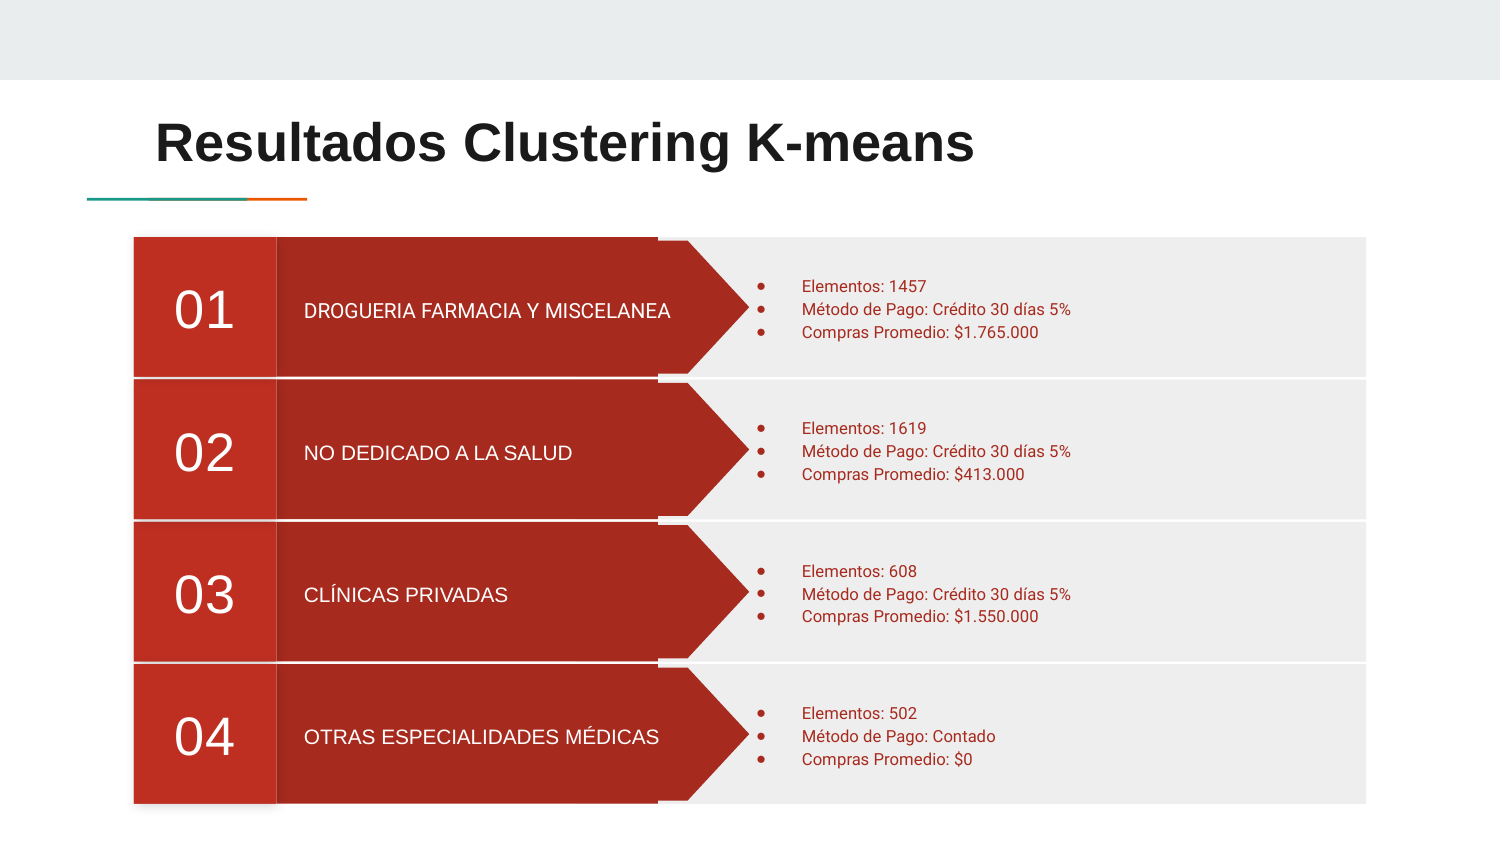

# Resultados Clustering K-means

01

Elementos: 1457
Método de Pago: Crédito 30 días 5%
Compras Promedio: $1.765.000
DROGUERIA FARMACIA Y MISCELANEA

02

Elementos: 1619
Método de Pago: Crédito 30 días 5%
Compras Promedio: $413.000
NO DEDICADO A LA SALUD

03

Elementos: 608
Método de Pago: Crédito 30 días 5%
Compras Promedio: $1.550.000
CLÍNICAS PRIVADAS

04

Elementos: 502
Método de Pago: Contado
Compras Promedio: $0
OTRAS ESPECIALIDADES MÉDICAS